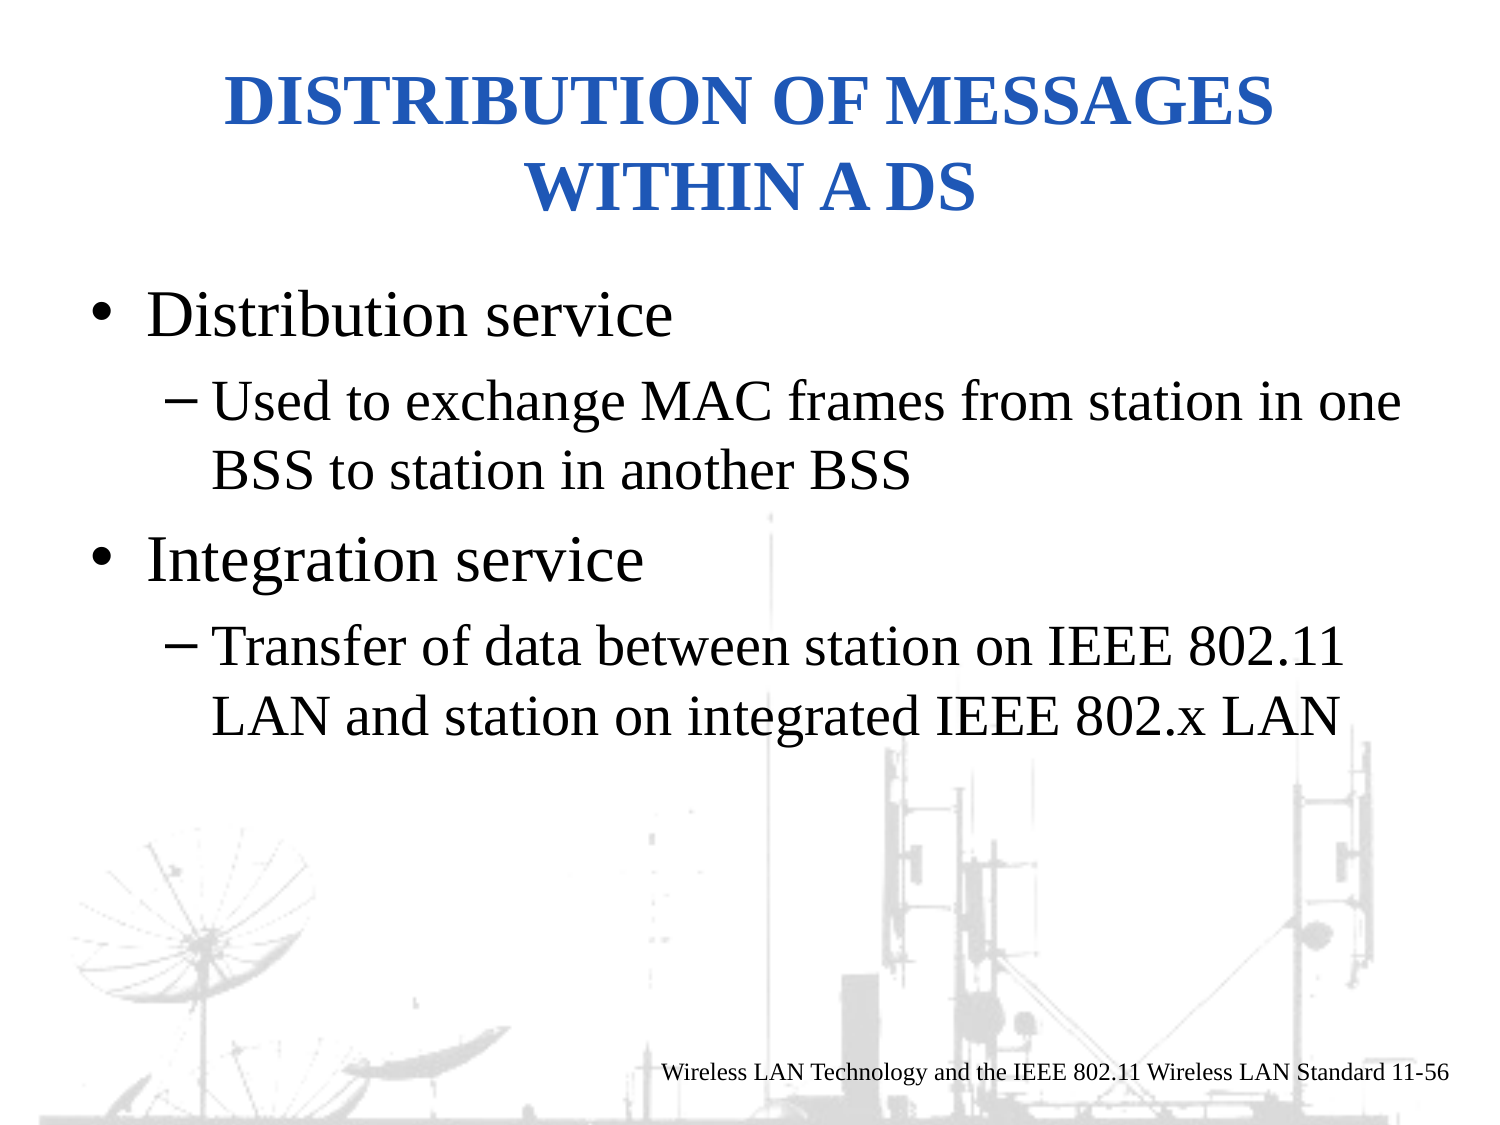

# Distribution of Messages Within a DS
Distribution service
Used to exchange MAC frames from station in one BSS to station in another BSS
Integration service
Transfer of data between station on IEEE 802.11 LAN and station on integrated IEEE 802.x LAN
Wireless LAN Technology and the IEEE 802.11 Wireless LAN Standard 11-56